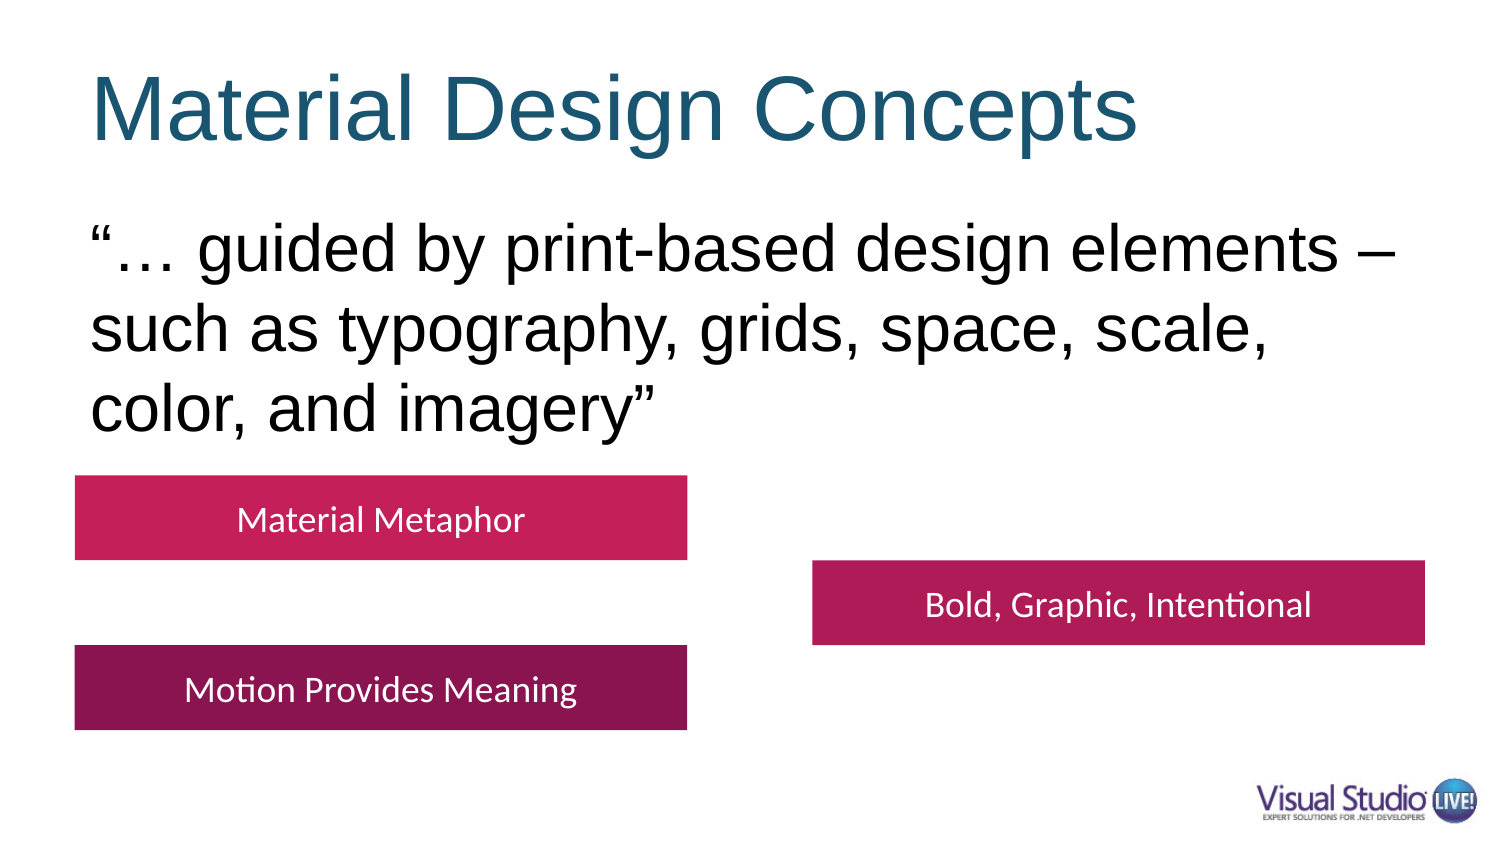

# Material Design Concepts
“… guided by print-based design elements – such as typography, grids, space, scale, color, and imagery”
Material Metaphor
Bold, Graphic, Intentional
Motion Provides Meaning